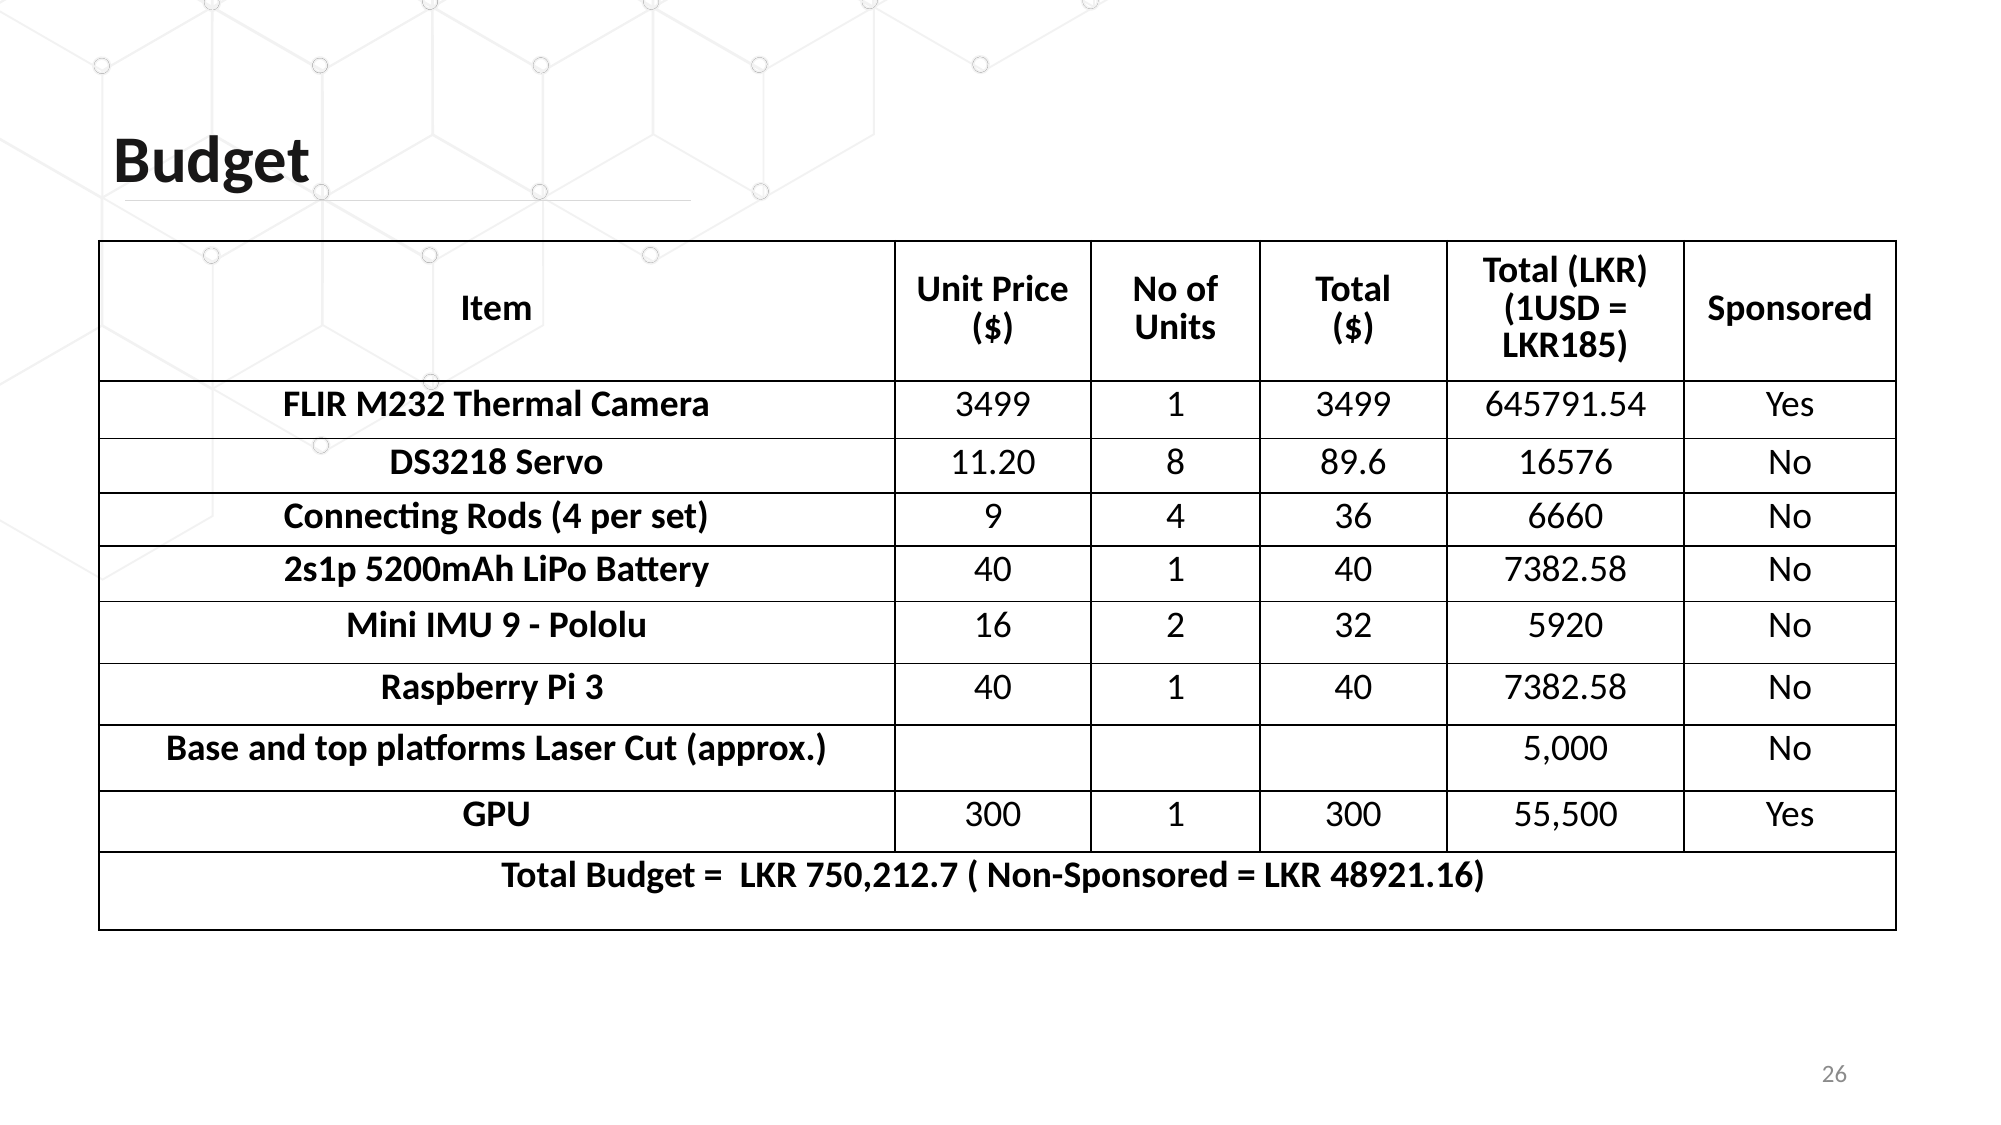

Budget
| Item | Unit Price ($) | No of Units | Total ($) | Total (LKR) (1USD = LKR185) | Sponsored |
| --- | --- | --- | --- | --- | --- |
| FLIR M232 Thermal Camera | 3499 | 1 | 3499 | 645791.54 | Yes |
| DS3218 Servo | 11.20 | 8 | 89.6 | 16576 | No |
| Connecting Rods (4 per set) | 9 | 4 | 36 | 6660 | No |
| 2s1p 5200mAh LiPo Battery | 40 | 1 | 40 | 7382.58 | No |
| Mini IMU 9 - Pololu | 16 | 2 | 32 | 5920 | No |
| Raspberry Pi 3 | 40 | 1 | 40 | 7382.58 | No |
| Base and top platforms Laser Cut (approx.) |  |  |  | 5,000 | No |
| GPU | 300 | 1 | 300 | 55,500 | Yes |
| Total Budget =  LKR 750,212.7 ( Non-Sponsored = LKR 48921.16) |  |  |  |  |  |
26